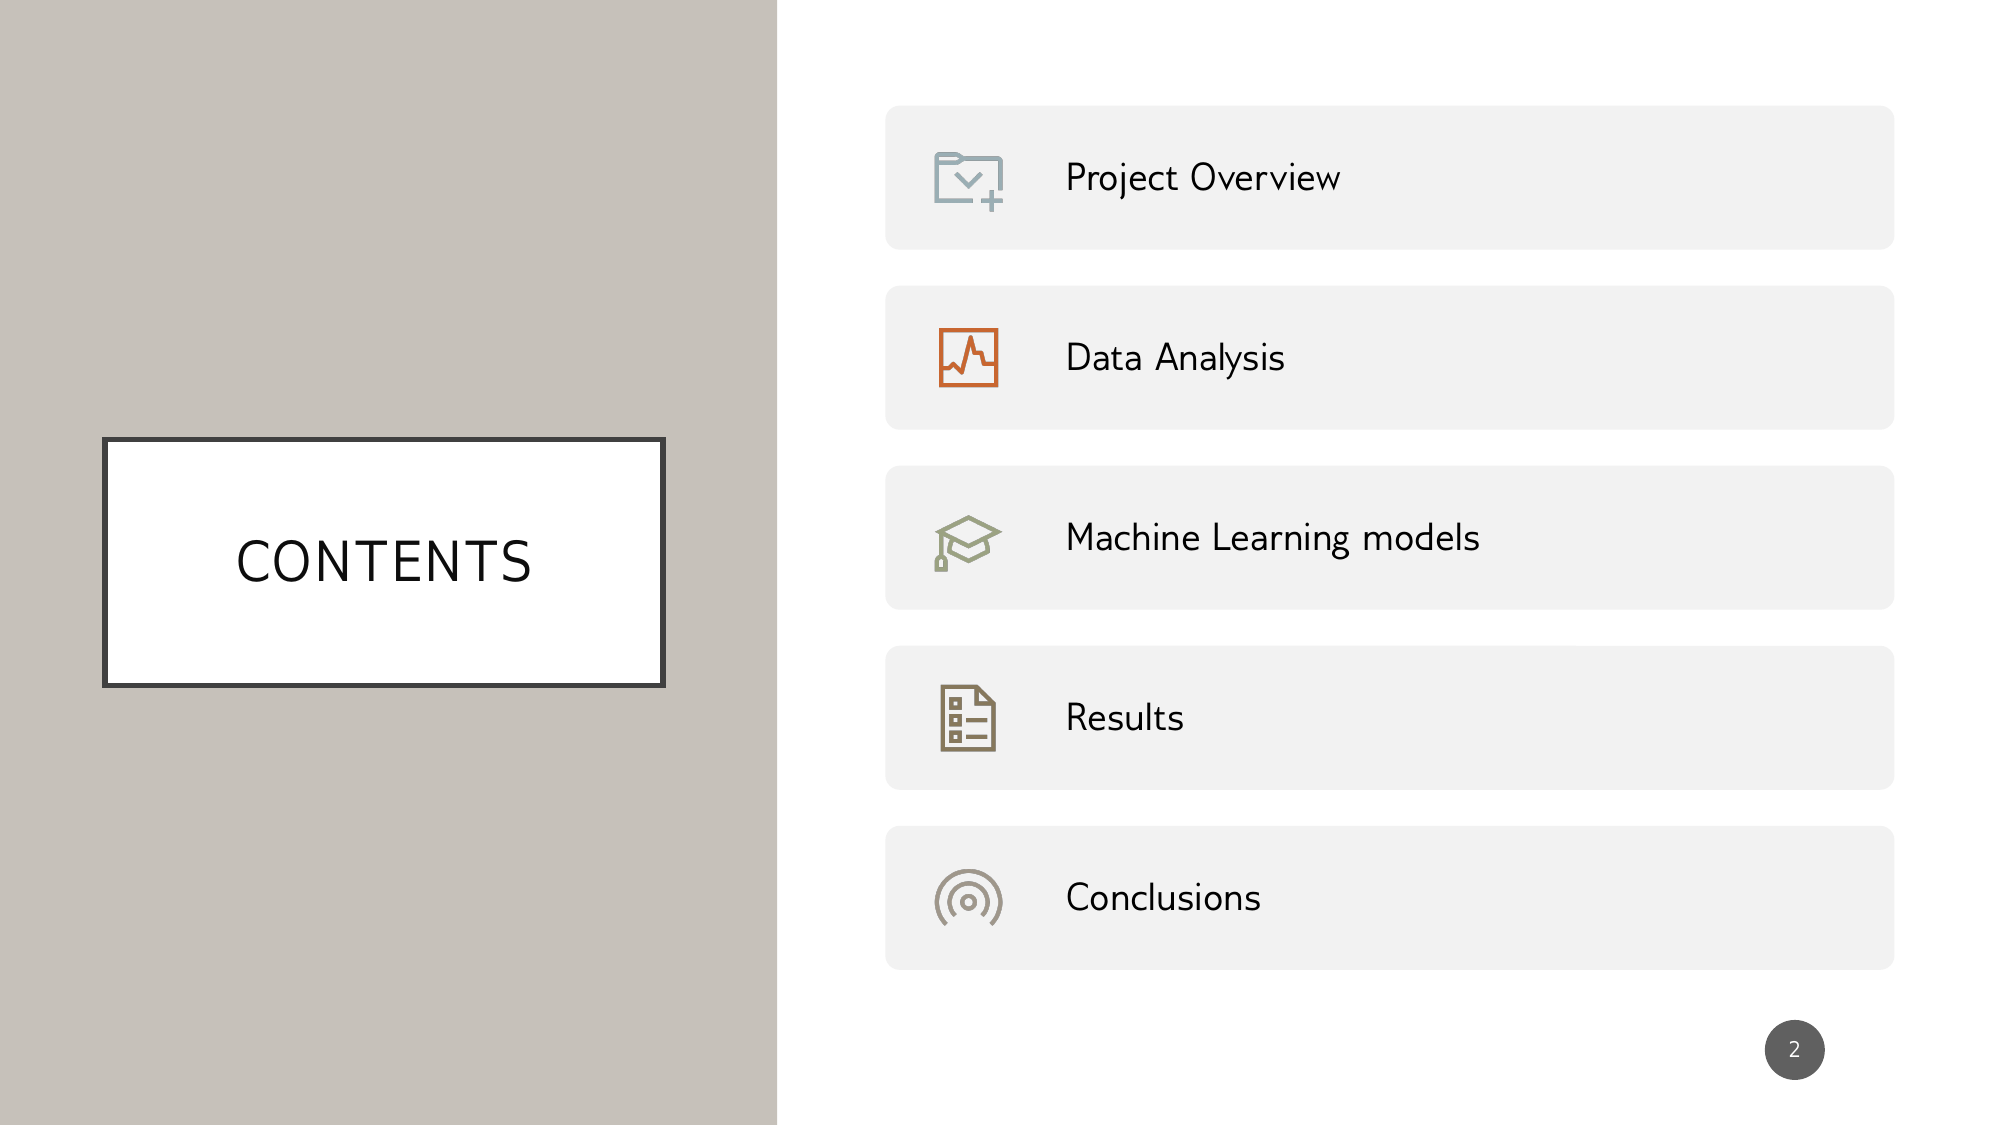

Project Overview
Data Analysis
Machine Learning models
Results
Conclusions
# cONTENTS
2